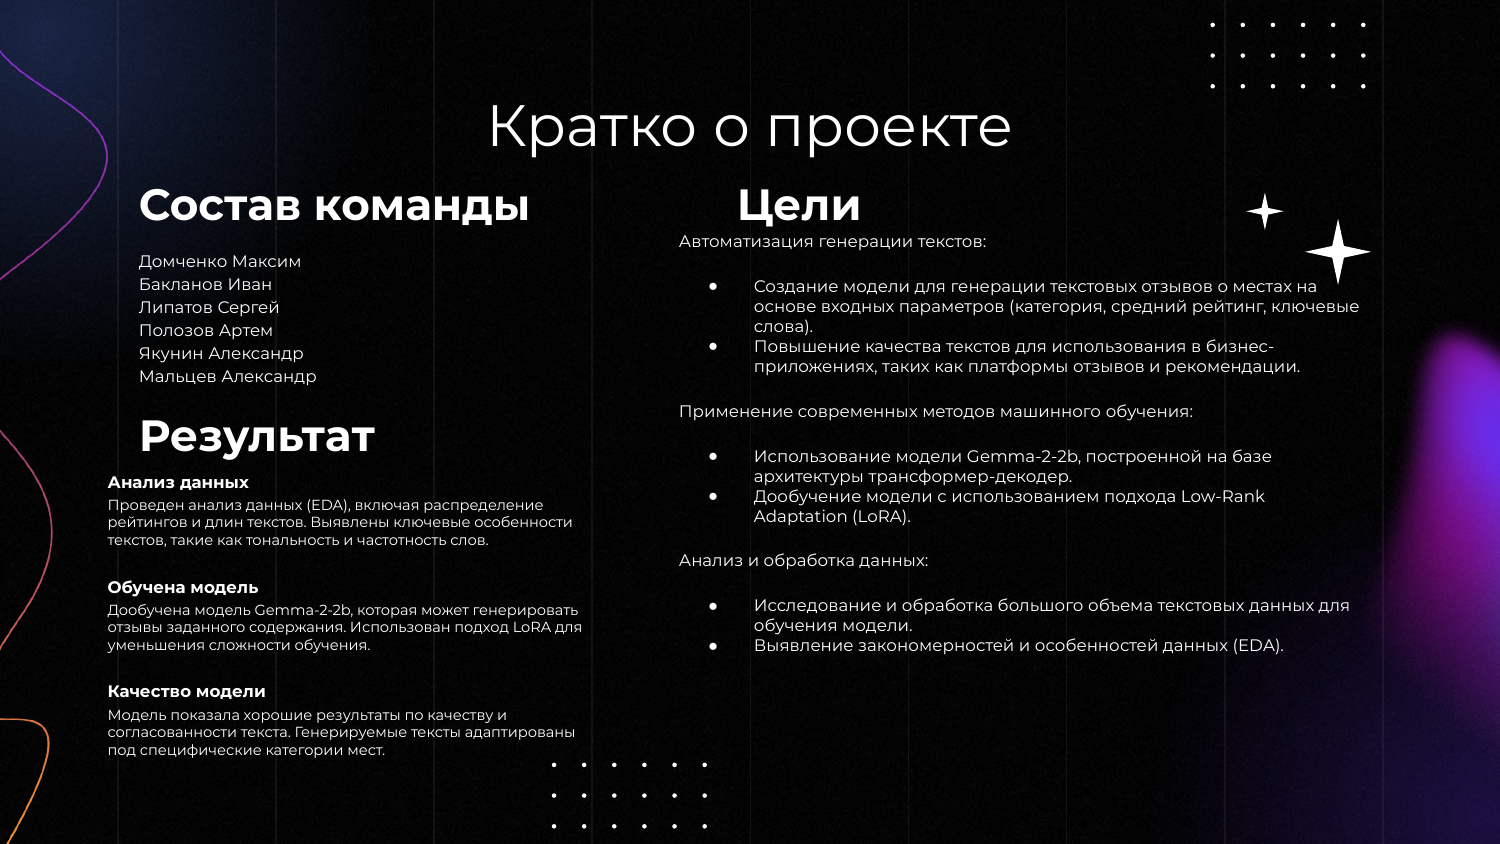

# Кратко о проекте
Состав команды
Цели

Автоматизация генерации текстов:
Создание модели для генерации текстовых отзывов о местах на основе входных параметров (категория, средний рейтинг, ключевые слова).
Повышение качества текстов для использования в бизнес-приложениях, таких как платформы отзывов и рекомендации.
Применение современных методов машинного обучения:
Использование модели Gemma-2-2b, построенной на базе архитектуры трансформер-декодер.
Дообучение модели с использованием подхода Low-Rank Adaptation (LoRA).
Анализ и обработка данных:
Исследование и обработка большого объема текстовых данных для обучения модели.
Выявление закономерностей и особенностей данных (EDA).

Домченко Максим
Бакланов Иван
Липатов Сергей
Полозов Артем
Якунин Александр
Мальцев Александр

Результат
Анализ данных
Проведен анализ данных (EDA), включая распределение рейтингов и длин текстов. Выявлены ключевые особенности текстов, такие как тональность и частотность слов.

Обучена модель
Дообучена модель Gemma-2-2b, которая может генерировать отзывы заданного содержания. Использован подход LoRA для уменьшения сложности обучения.

Качество модели
Модель показала хорошие результаты по качеству и согласованности текста. Генерируемые тексты адаптированы под специфические категории мест.